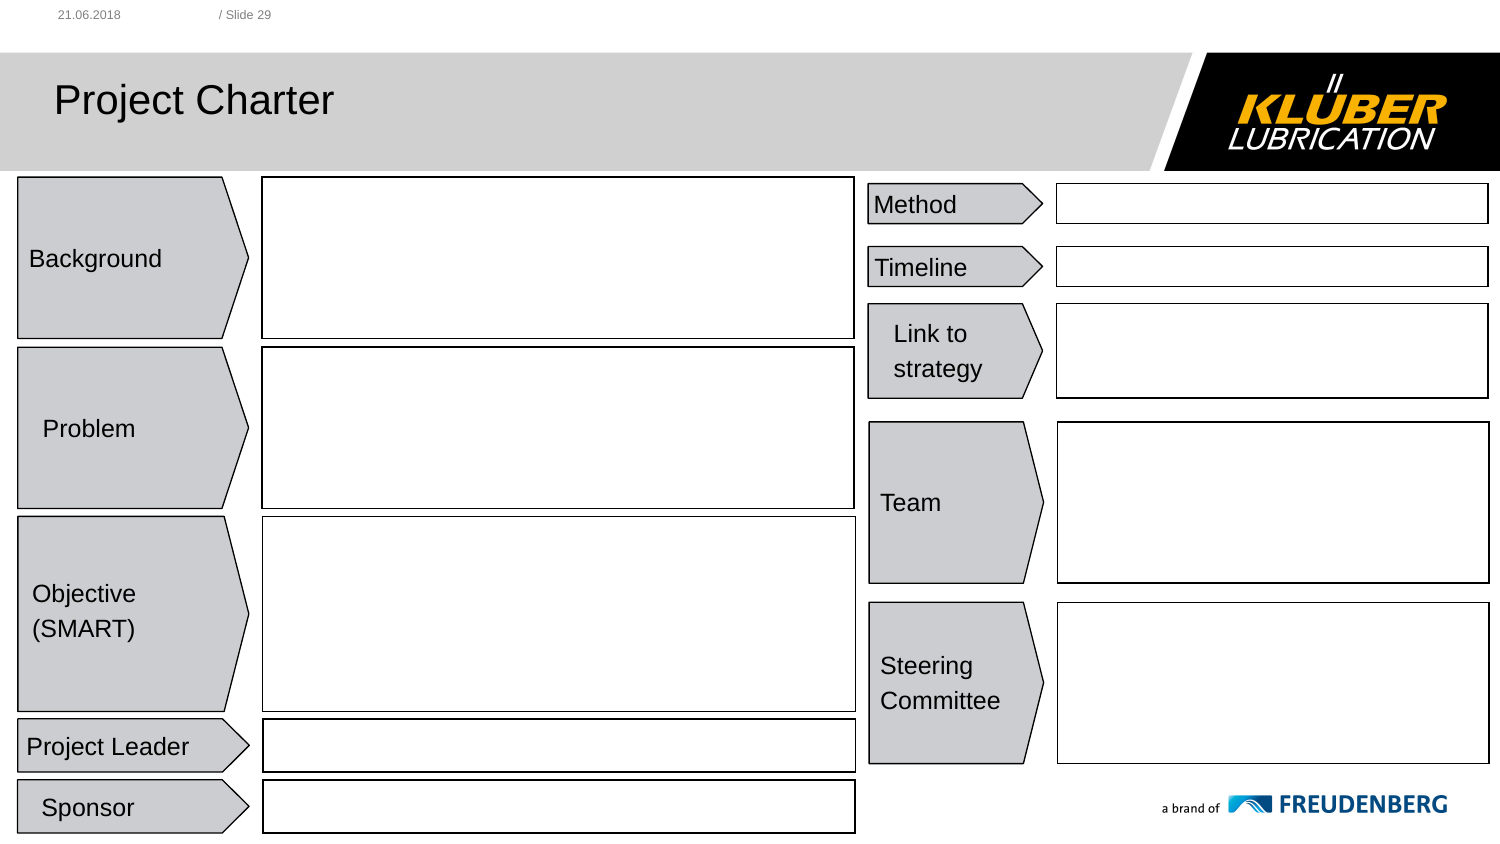

21.06.2018
/ Slide 29
Project Charter

Background

Method

Timeline

Link to
strategy

Problem

Team

Objective
(SMART)

Steering
Committee

Project Leader

Sponsor